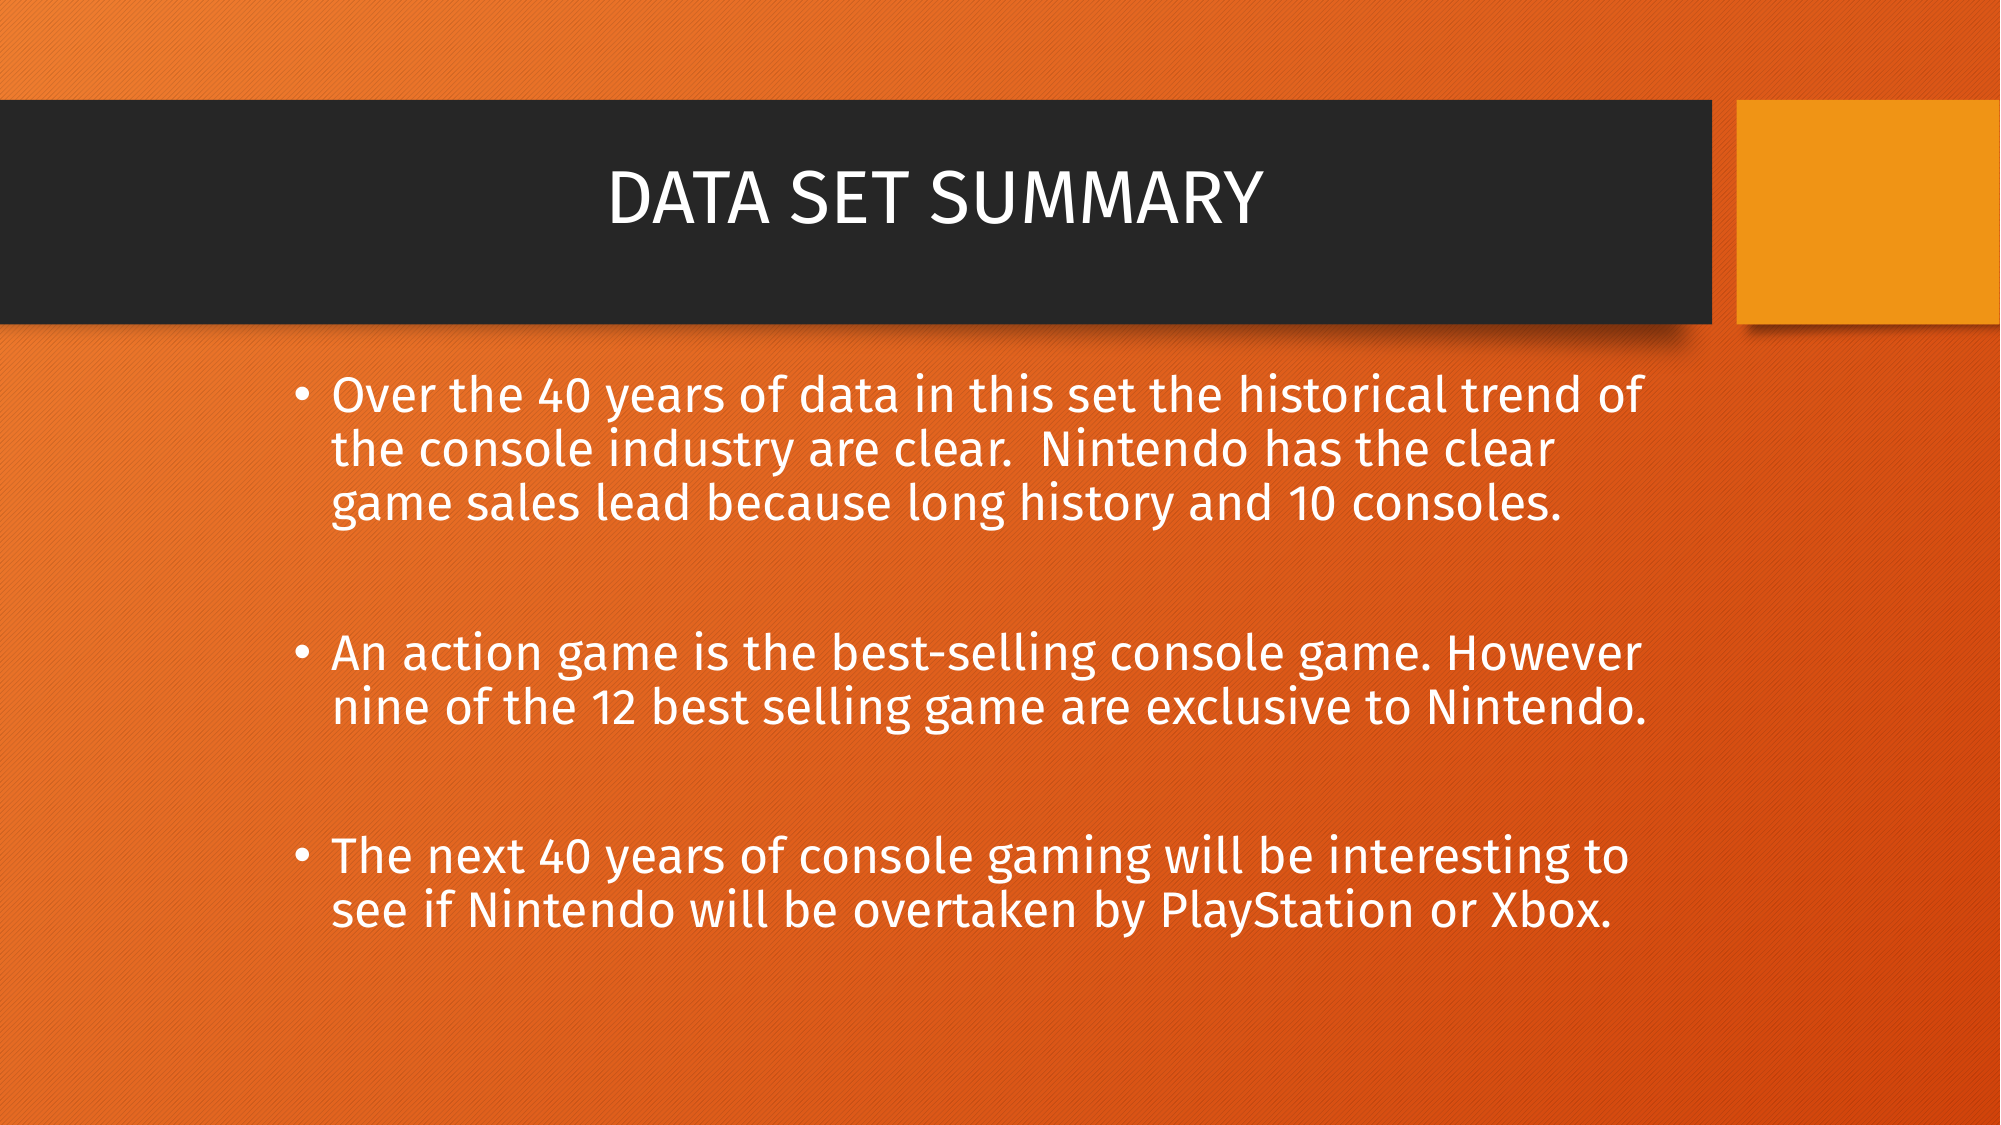

# DATA SET SUMMARY
Over the 40 years of data in this set the historical trend of the console industry are clear.  Nintendo has the clear game sales lead because long history and 10 consoles.

An action game is the best-selling console game. However nine of the 12 best selling game are exclusive to Nintendo.

The next 40 years of console gaming will be interesting to see if Nintendo will be overtaken by PlayStation or Xbox.